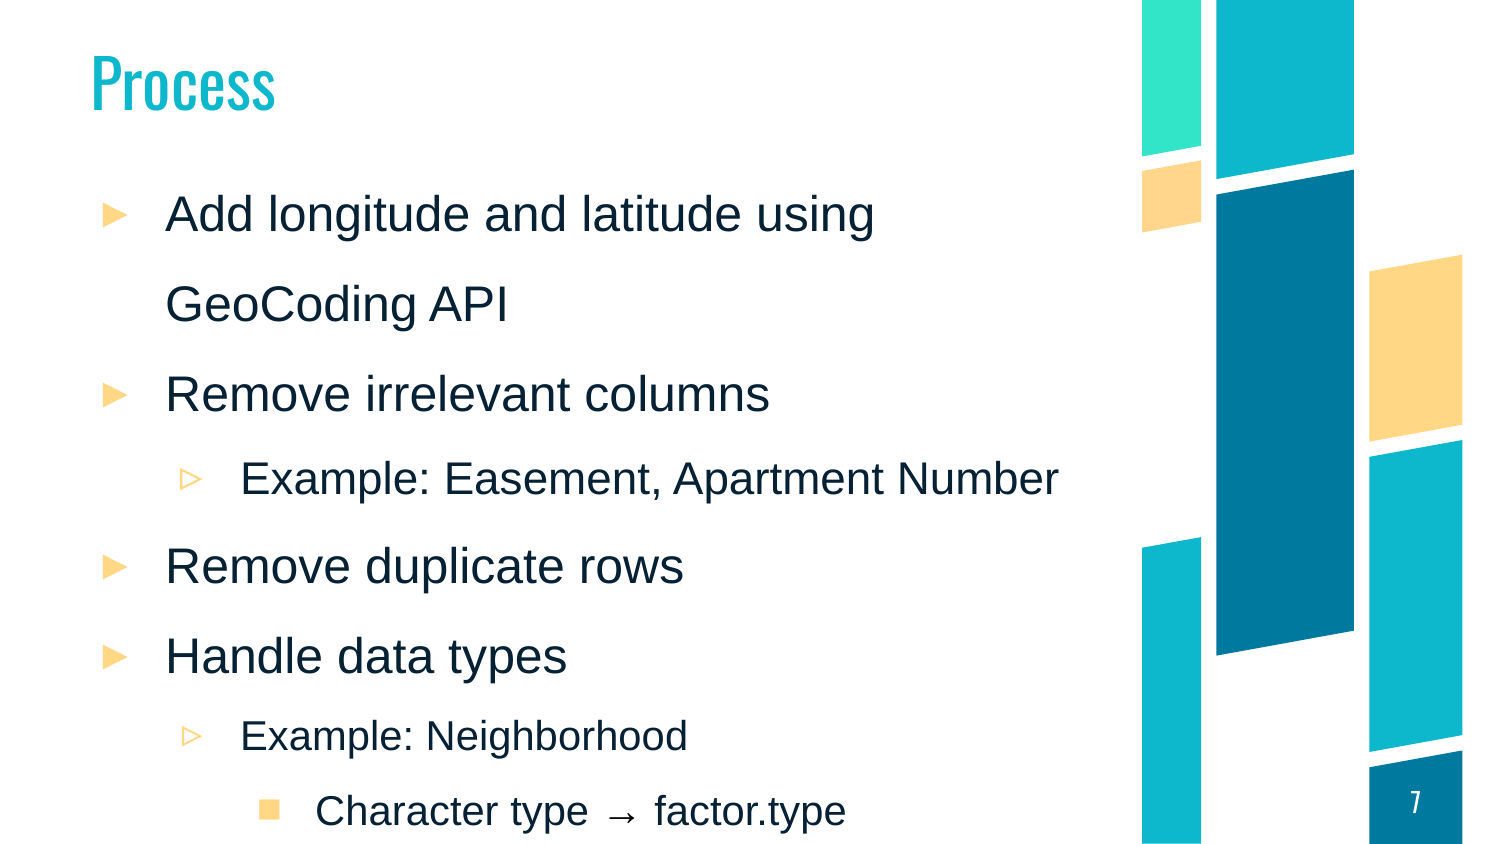

# Process
Add longitude and latitude using GeoCoding API
Remove irrelevant columns
Example: Easement, Apartment Number
Remove duplicate rows
Handle data types
Example: Neighborhood
Character type → factor.type
Data: NYC Manhattan Rolling Sale (December 2021 - November 2022)

7